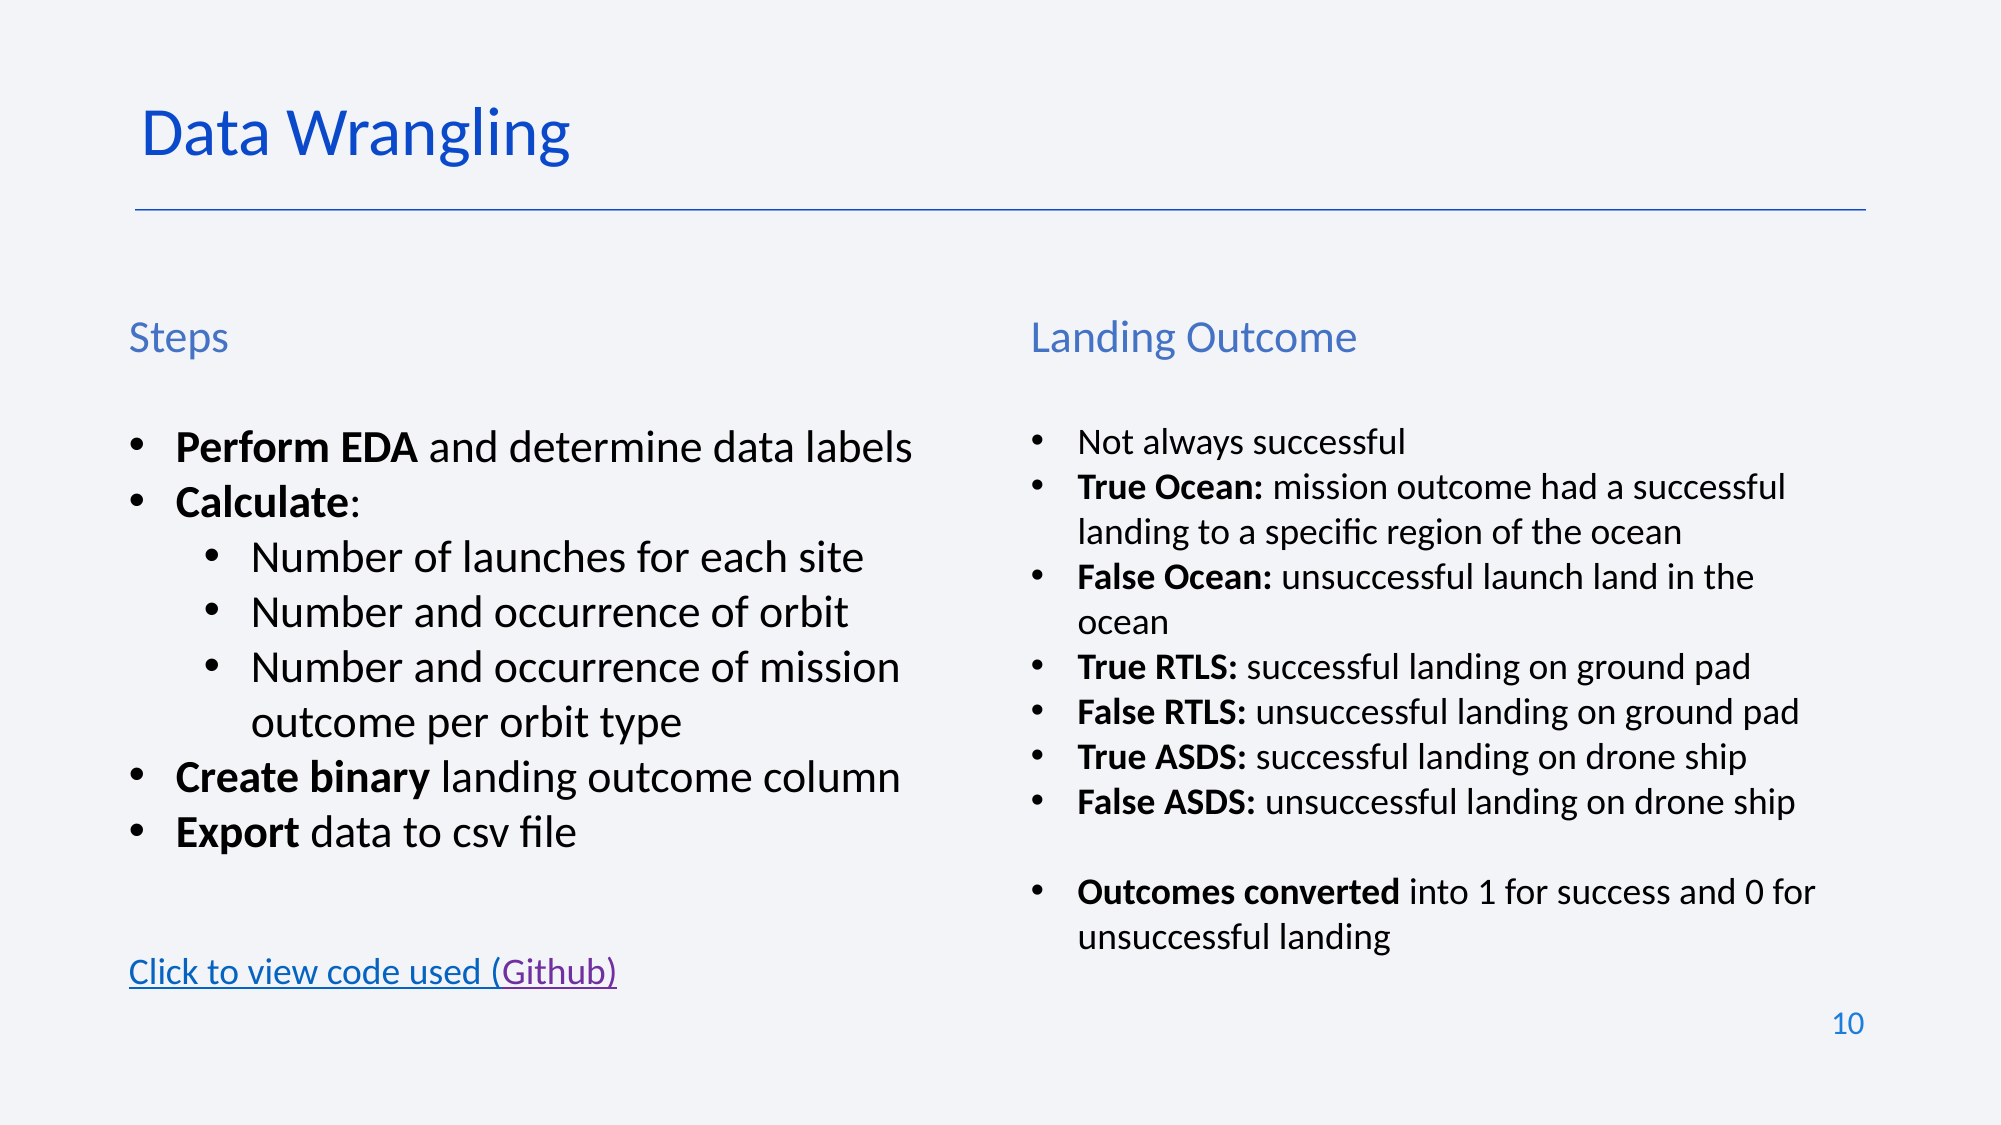

Data Wrangling
Steps

Perform EDA and determine data labels
Calculate:
Number of launches for each site
Number and occurrence of orbit
Number and occurrence of mission outcome per orbit type
Create binary landing outcome column
Export data to csv file

Click to view code used (Github)

Landing Outcome

Not always successful
True Ocean: mission outcome had a successful landing to a specific region of the ocean
False Ocean: unsuccessful launch land in the ocean
True RTLS: successful landing on ground pad
False RTLS: unsuccessful landing on ground pad
True ASDS: successful landing on drone ship
False ASDS: unsuccessful landing on drone ship

Outcomes converted into 1 for success and 0 for unsuccessful landing
10